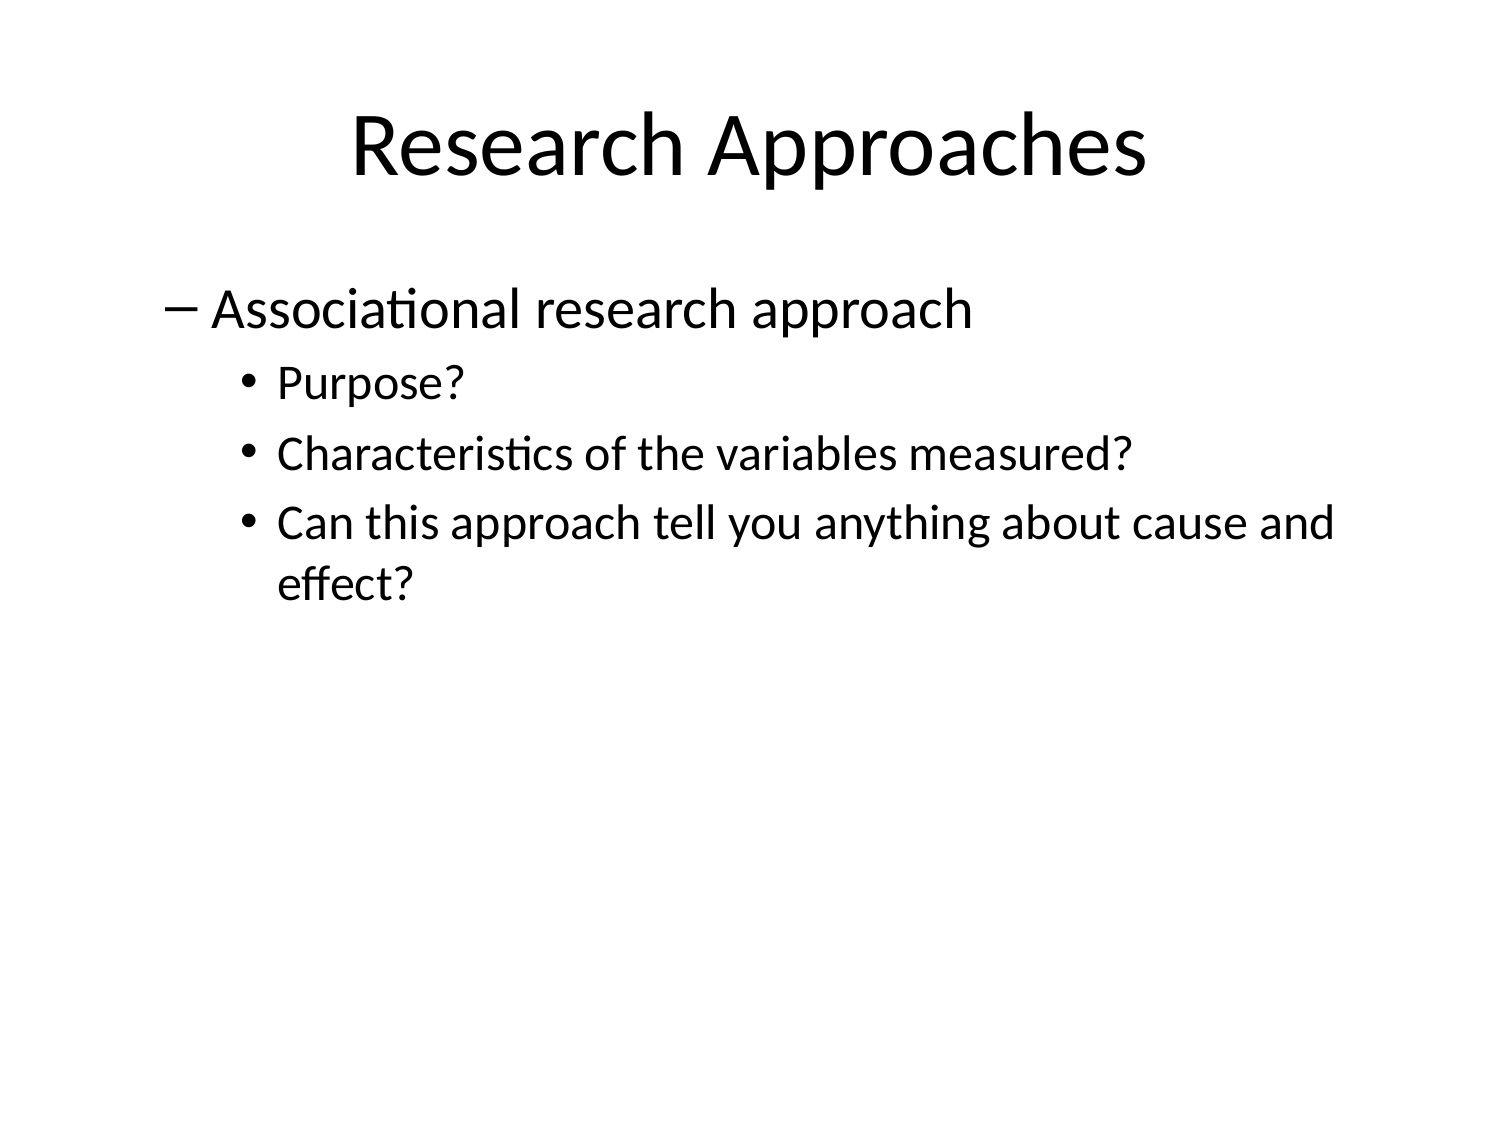

# Research Approaches
Associational research approach
Purpose?
Characteristics of the variables measured?
Can this approach tell you anything about cause and effect?